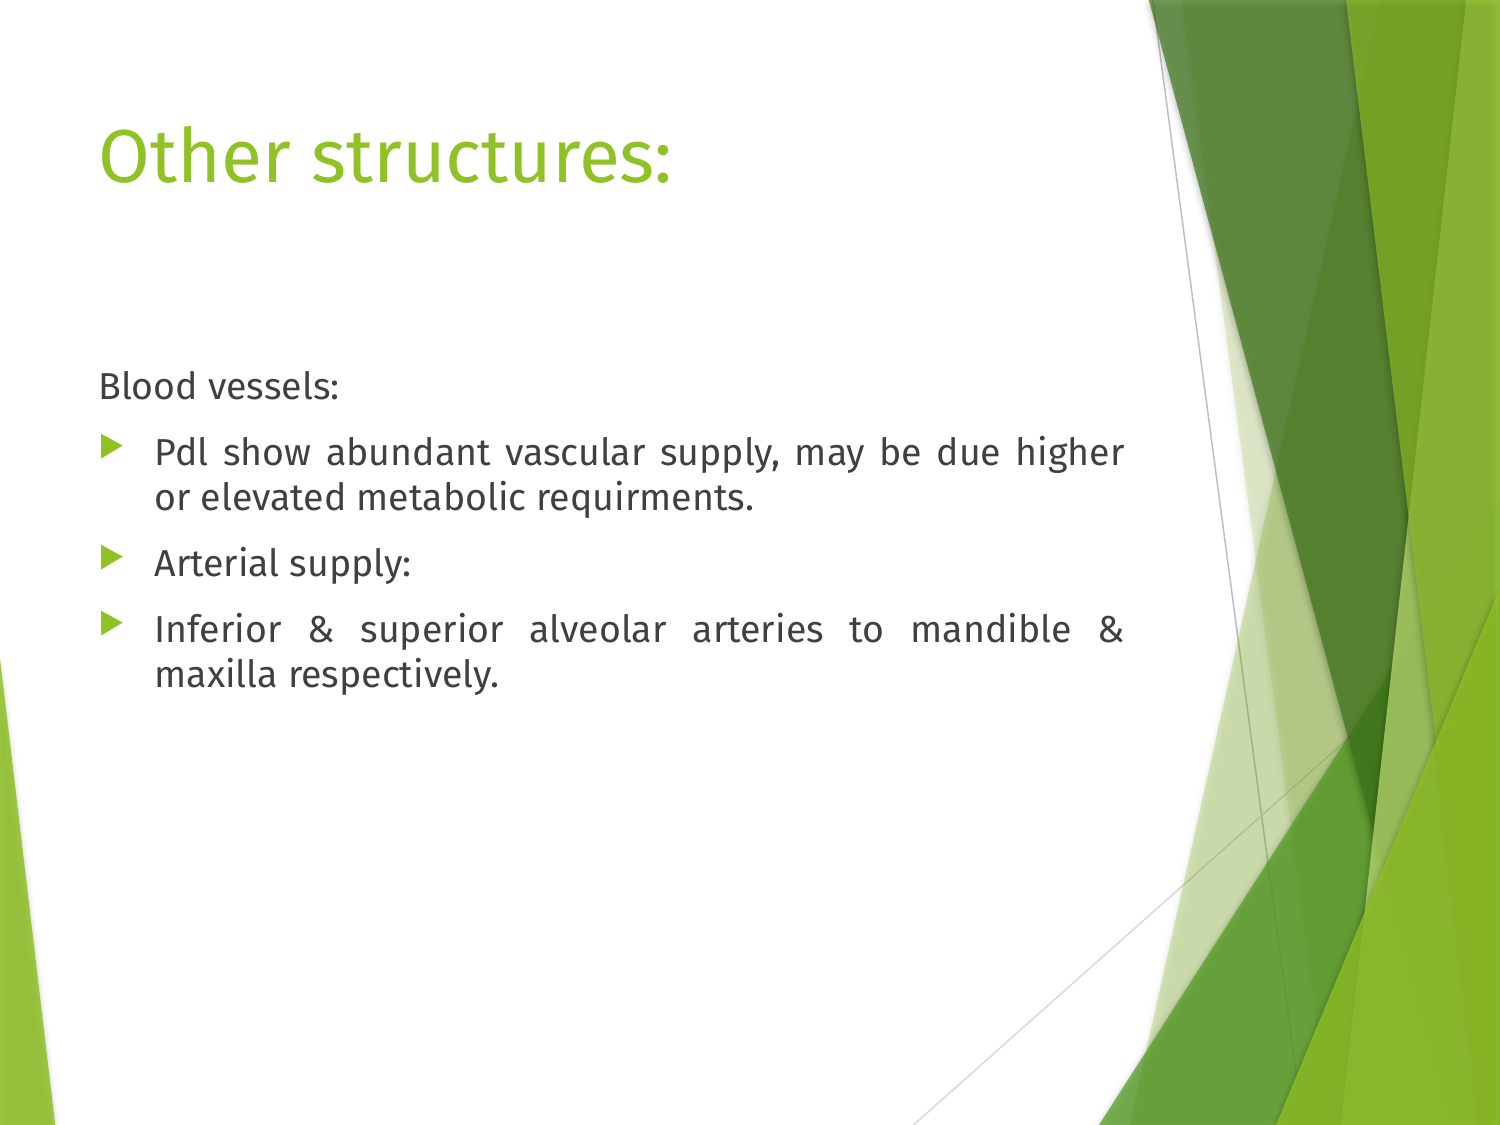

# Other structures:
Blood vessels:
Pdl show abundant vascular supply, may be due higher or elevated metabolic requirments.
Arterial supply:
Inferior & superior alveolar arteries to mandible & maxilla respectively.